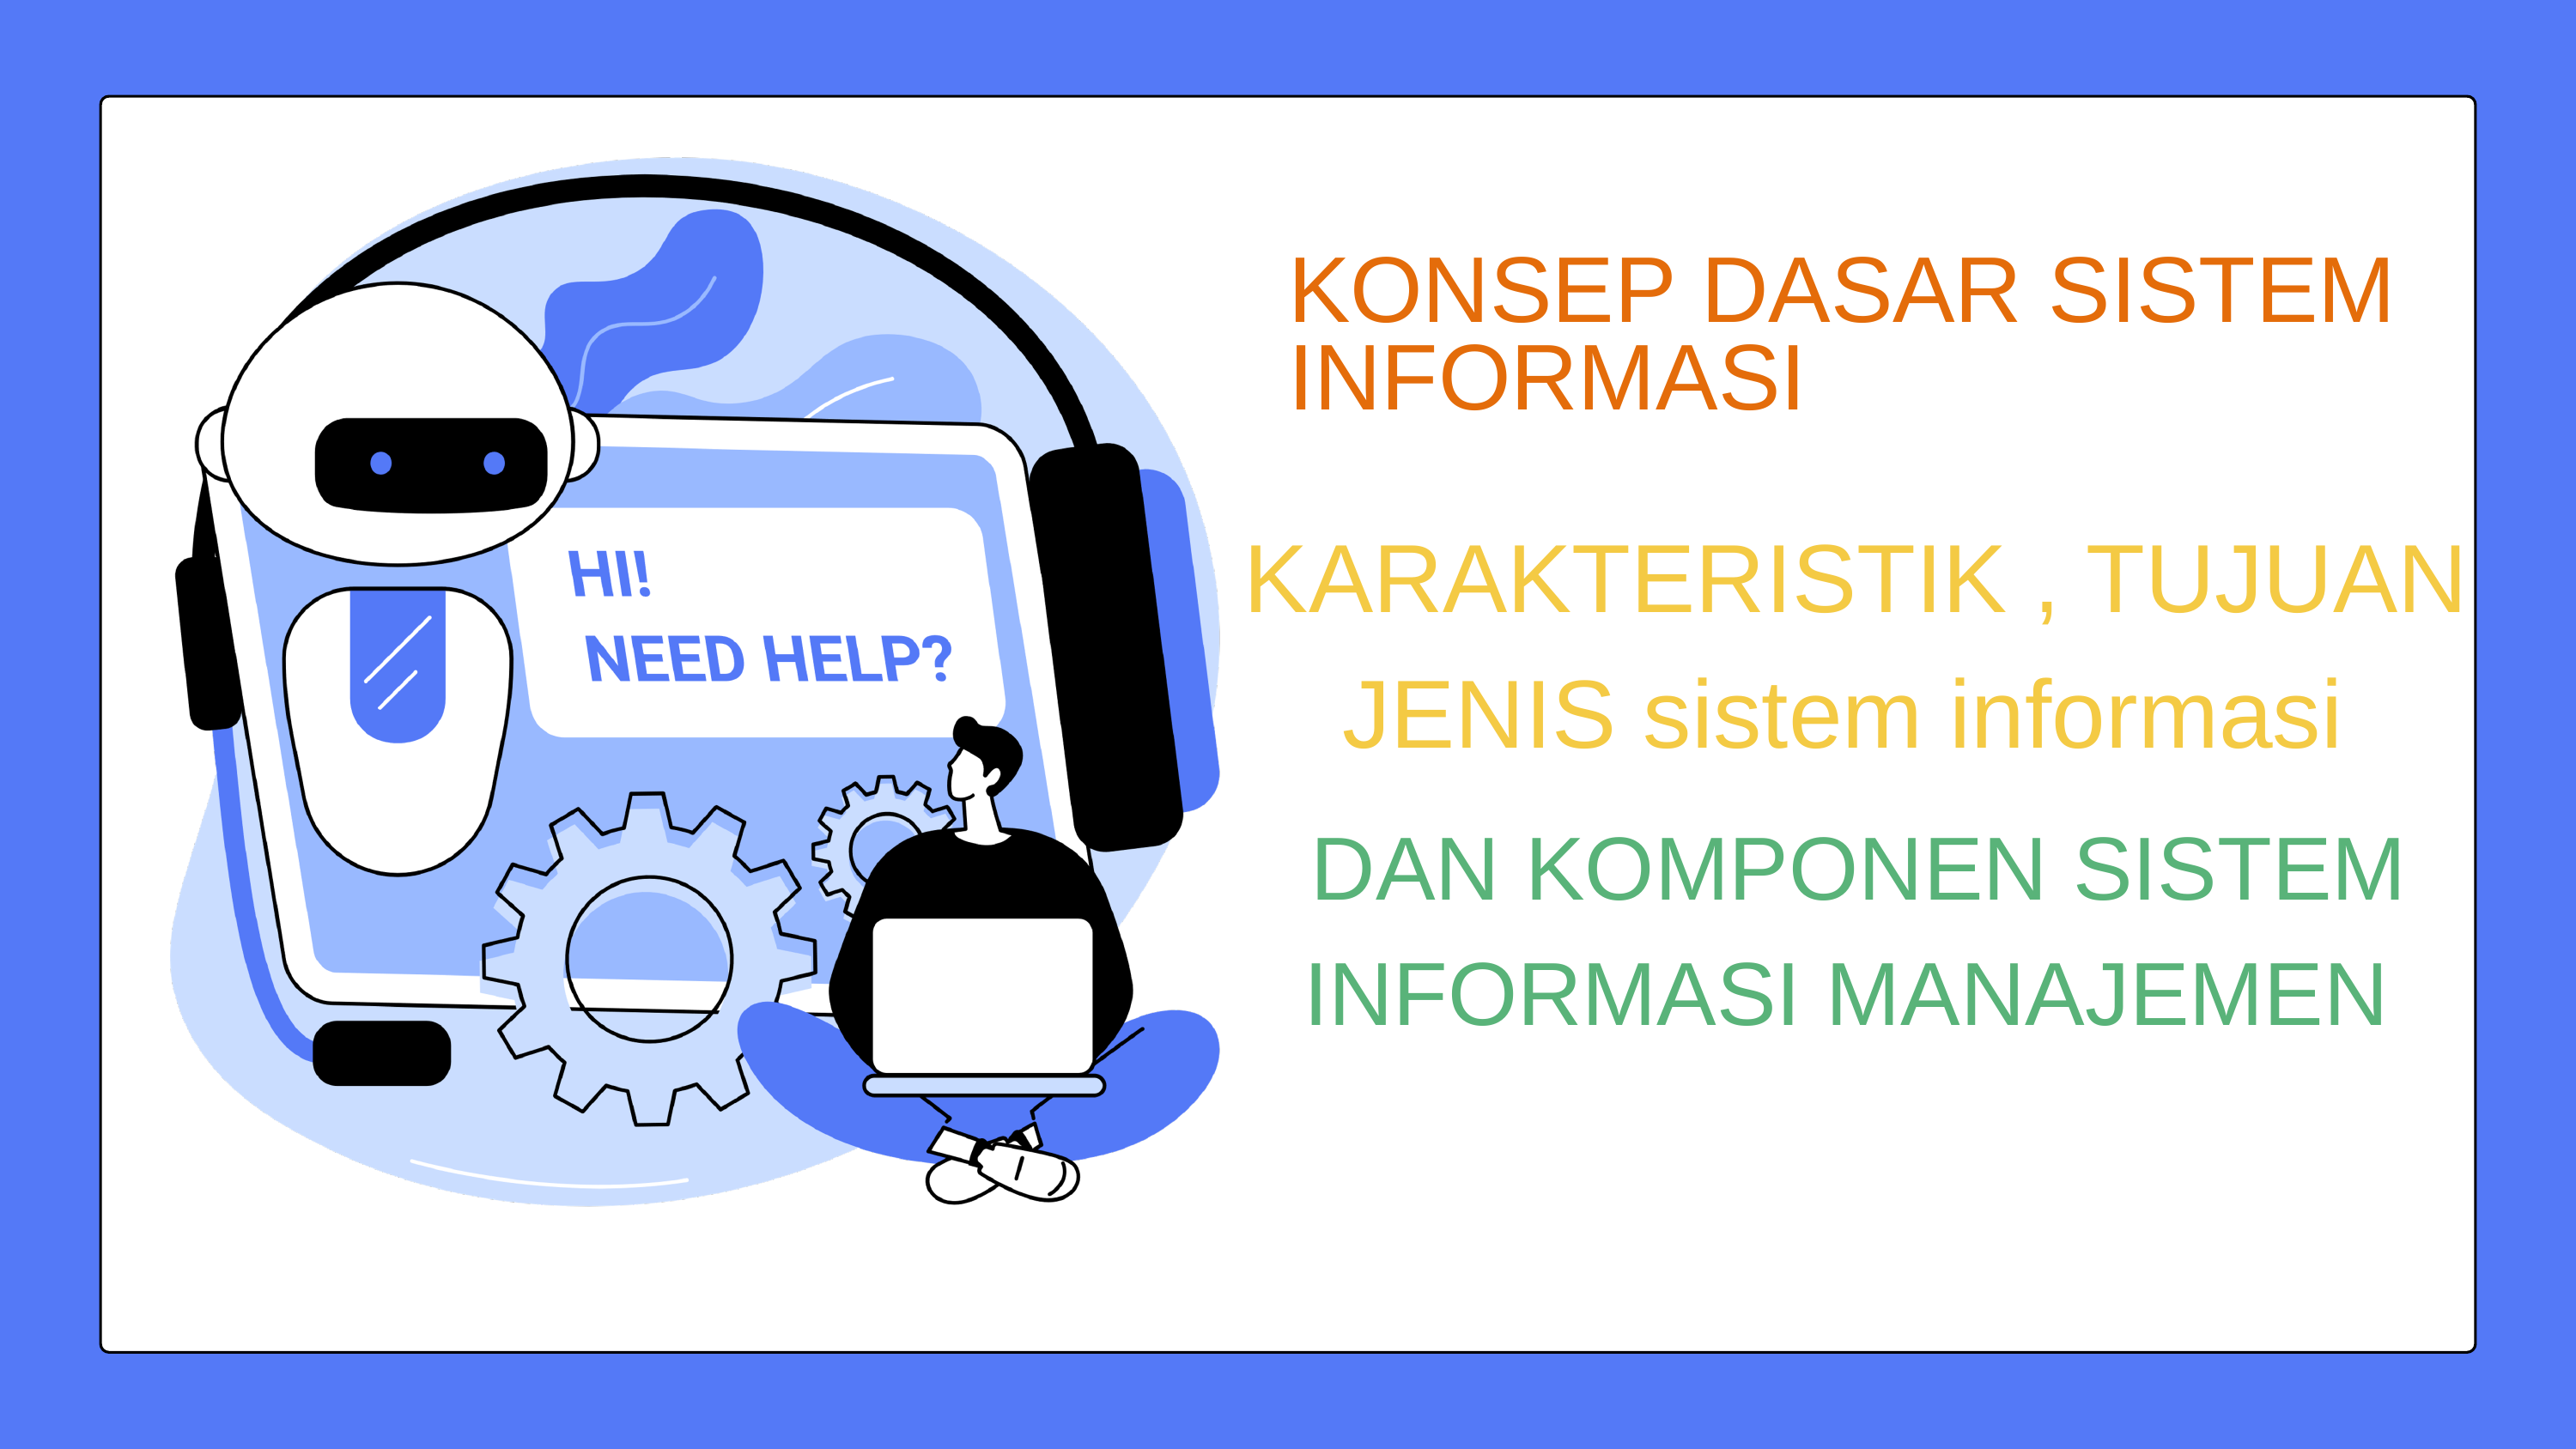

KONSEP DASAR SISTEM INFORMASI

 KARAKTERISTIK , TUJUAN JENIS sistem informasi
DAN KOMPONEN SISTEM INFORMASI MANAJEMEN